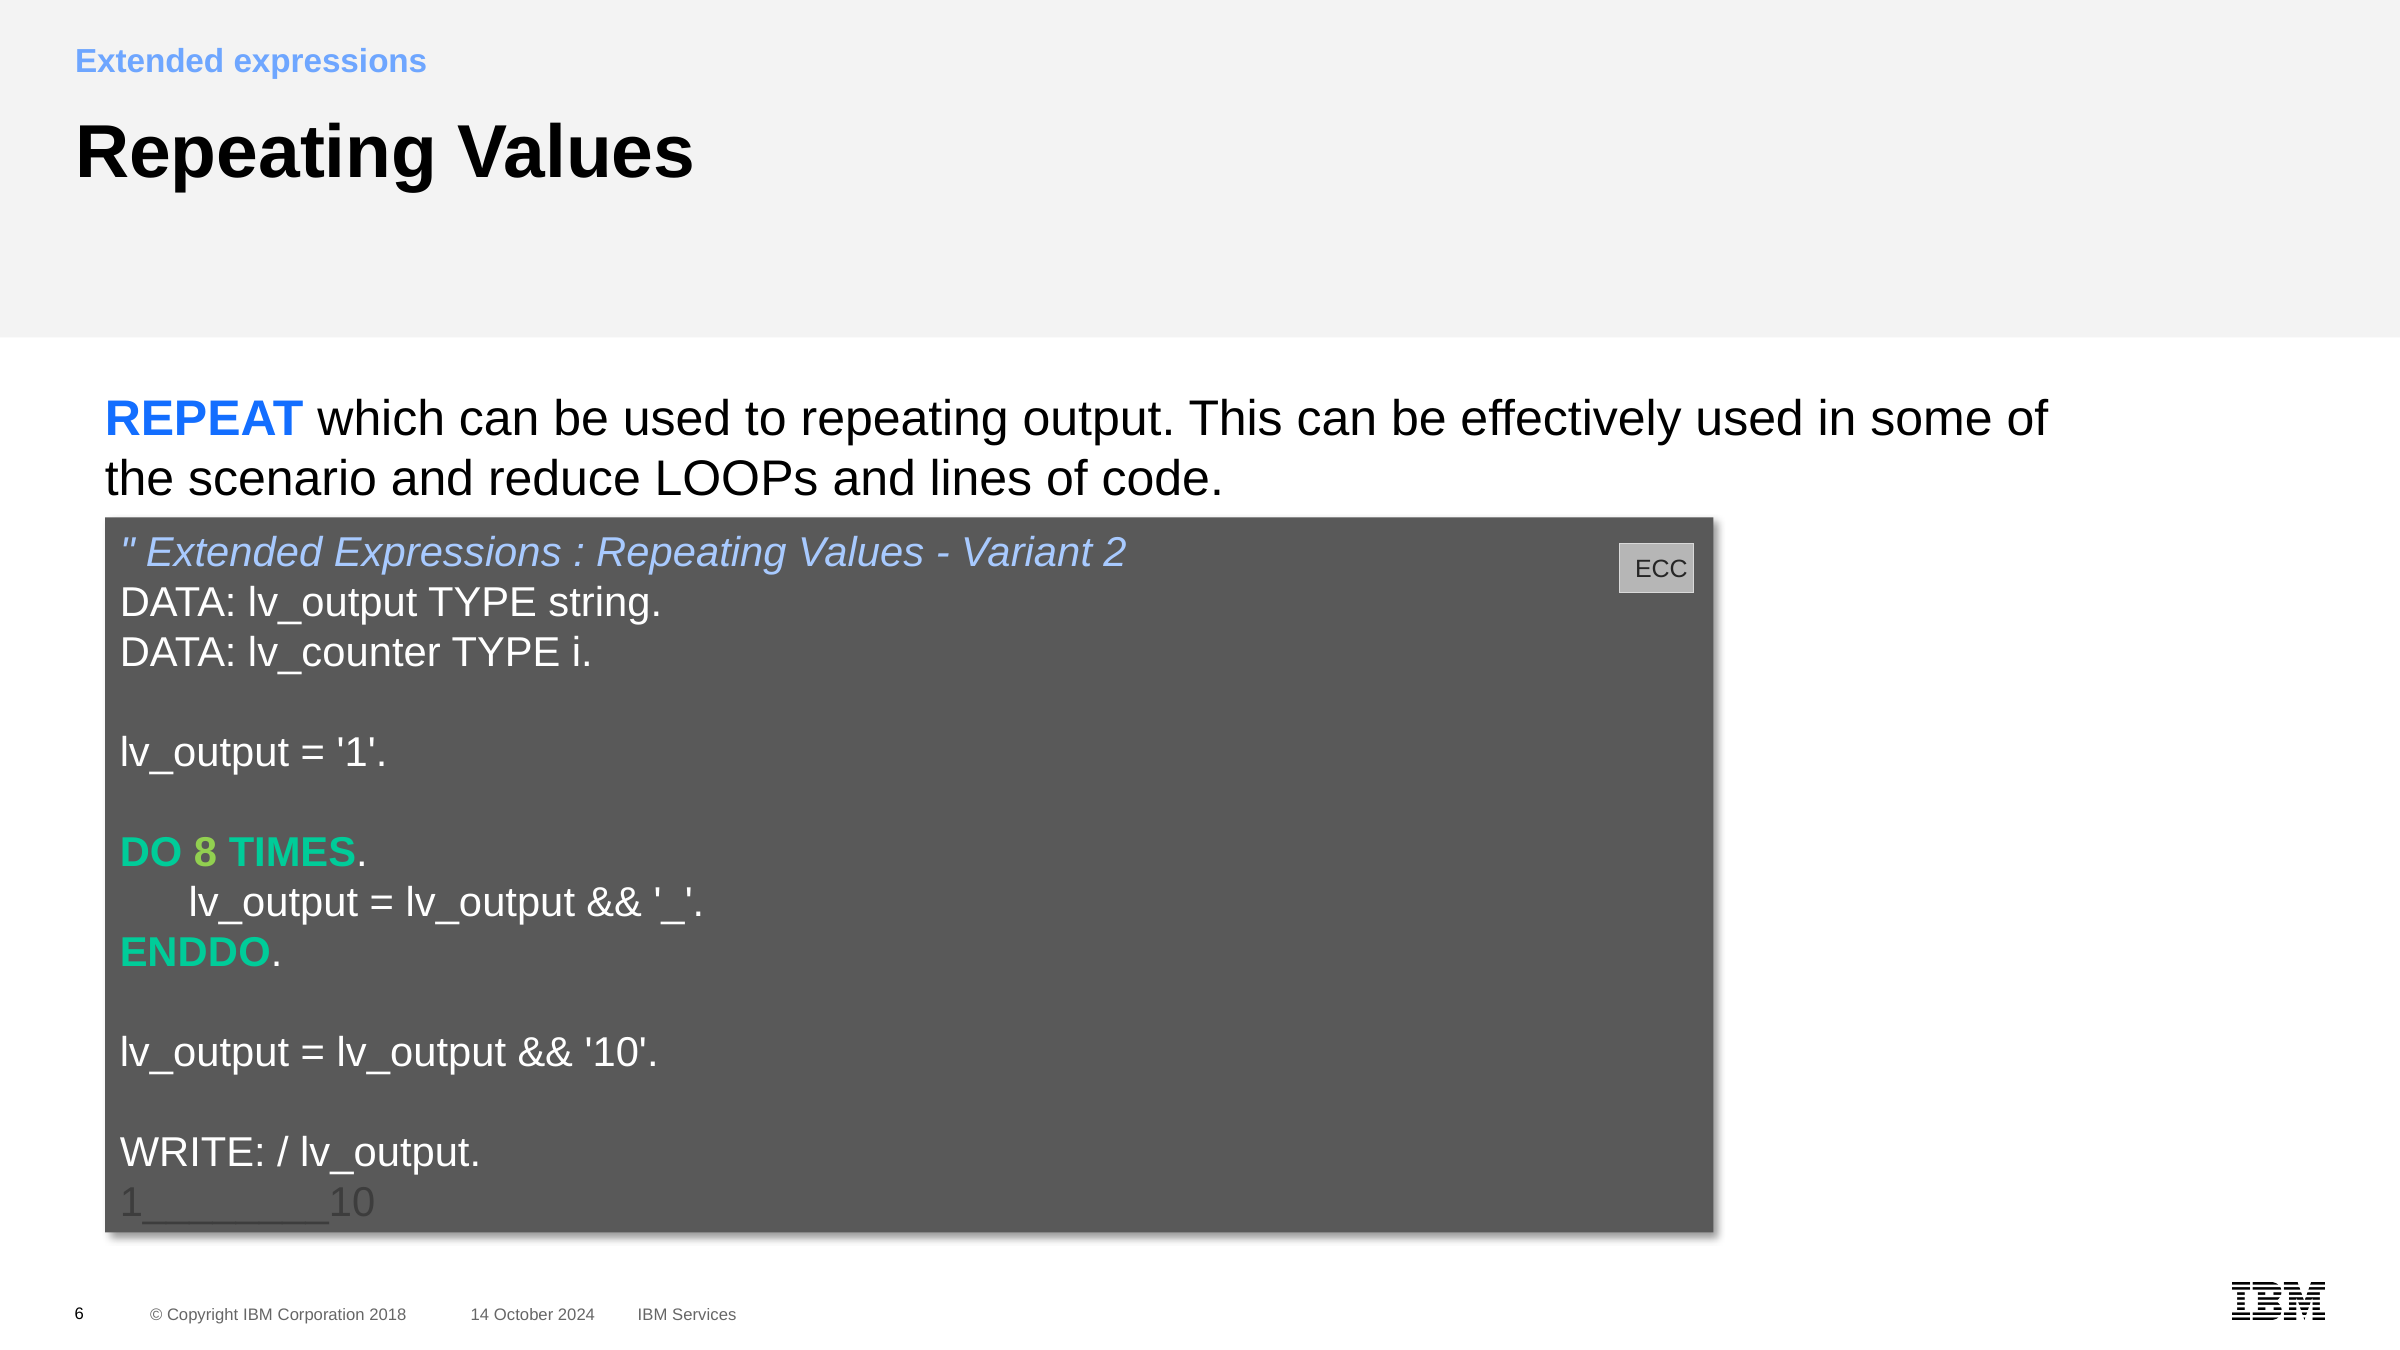

Extended expressions

# Repeating Values
REPEAT which can be used to repeating output. This can be effectively used in some of the scenario and reduce LOOPs and lines of code.

" Extended Expressions : Repeating Values - Variant 2
DATA: lv_output TYPE string.
DATA: lv_counter TYPE i.

lv_output = '1'.

DO 8 TIMES.
      lv_output = lv_output && '_'.
ENDDO.

lv_output = lv_output && '10'.

WRITE: / lv_output.                                                                                              1________10
ECC